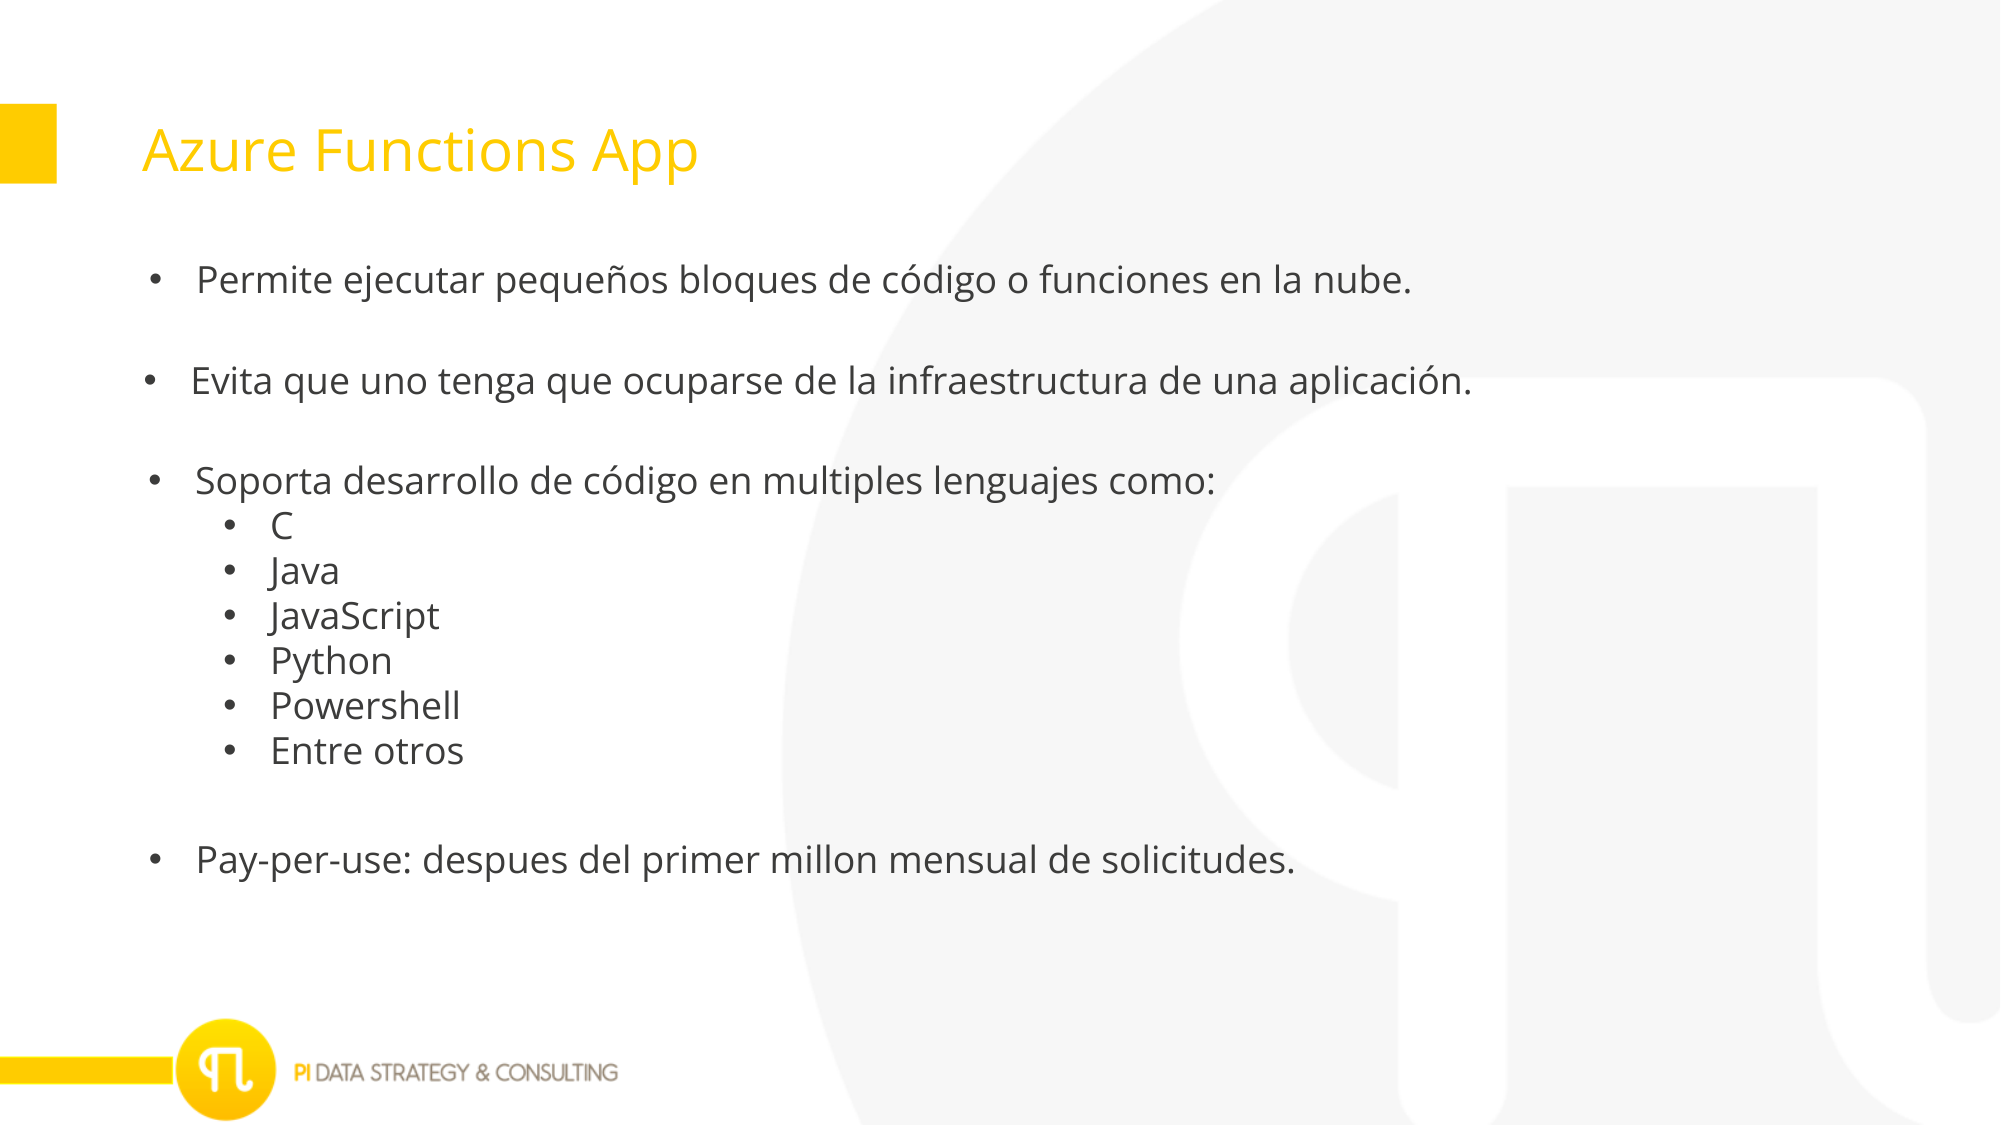

Azure Functions App
Permite ejecutar pequeños bloques de código o funciones en la nube.
Evita que uno tenga que ocuparse de la infraestructura de una aplicación.
Soporta desarrollo de código en multiples lenguajes como:
C
Java
JavaScript
Python
Powershell
Entre otros

Pay-per-use: despues del primer millon mensual de solicitudes.